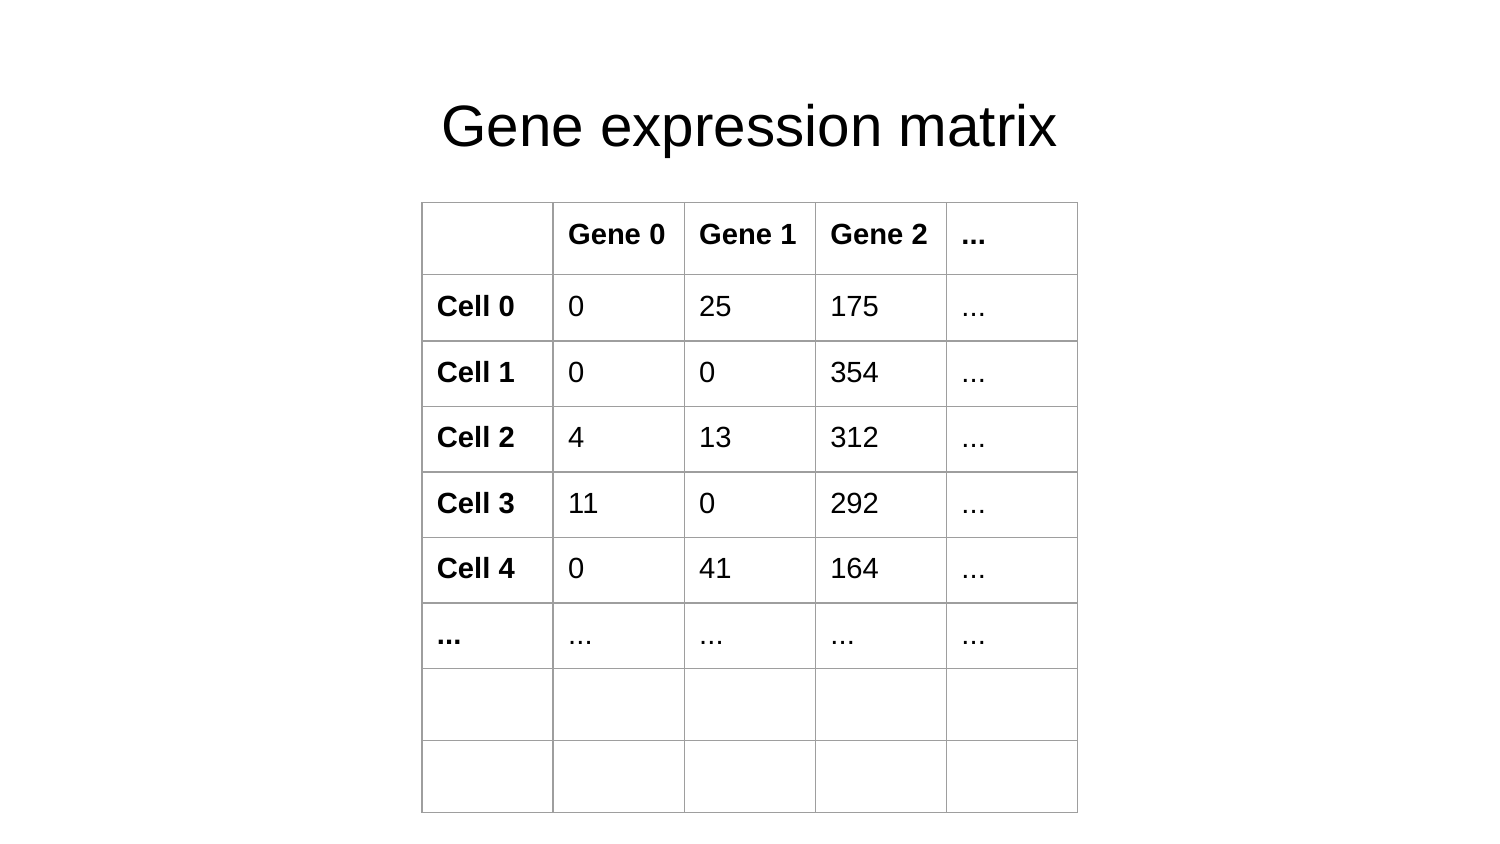

Gene expression matrix
|  | Gene 0 | Gene 1 | Gene 2 | ... |
| --- | --- | --- | --- | --- |
| Cell 0 | 0 | 25 | 175 | ... |
| Cell 1 | 0 | 0 | 354 | ... |
| Cell 2 | 4 | 13 | 312 | ... |
| Cell 3 | 11 | 0 | 292 | ... |
| Cell 4 | 0 | 41 | 164 | ... |
| ... | ... | ... | ... | ... |
|  |  |  |  |  |
|  |  |  |  |  |